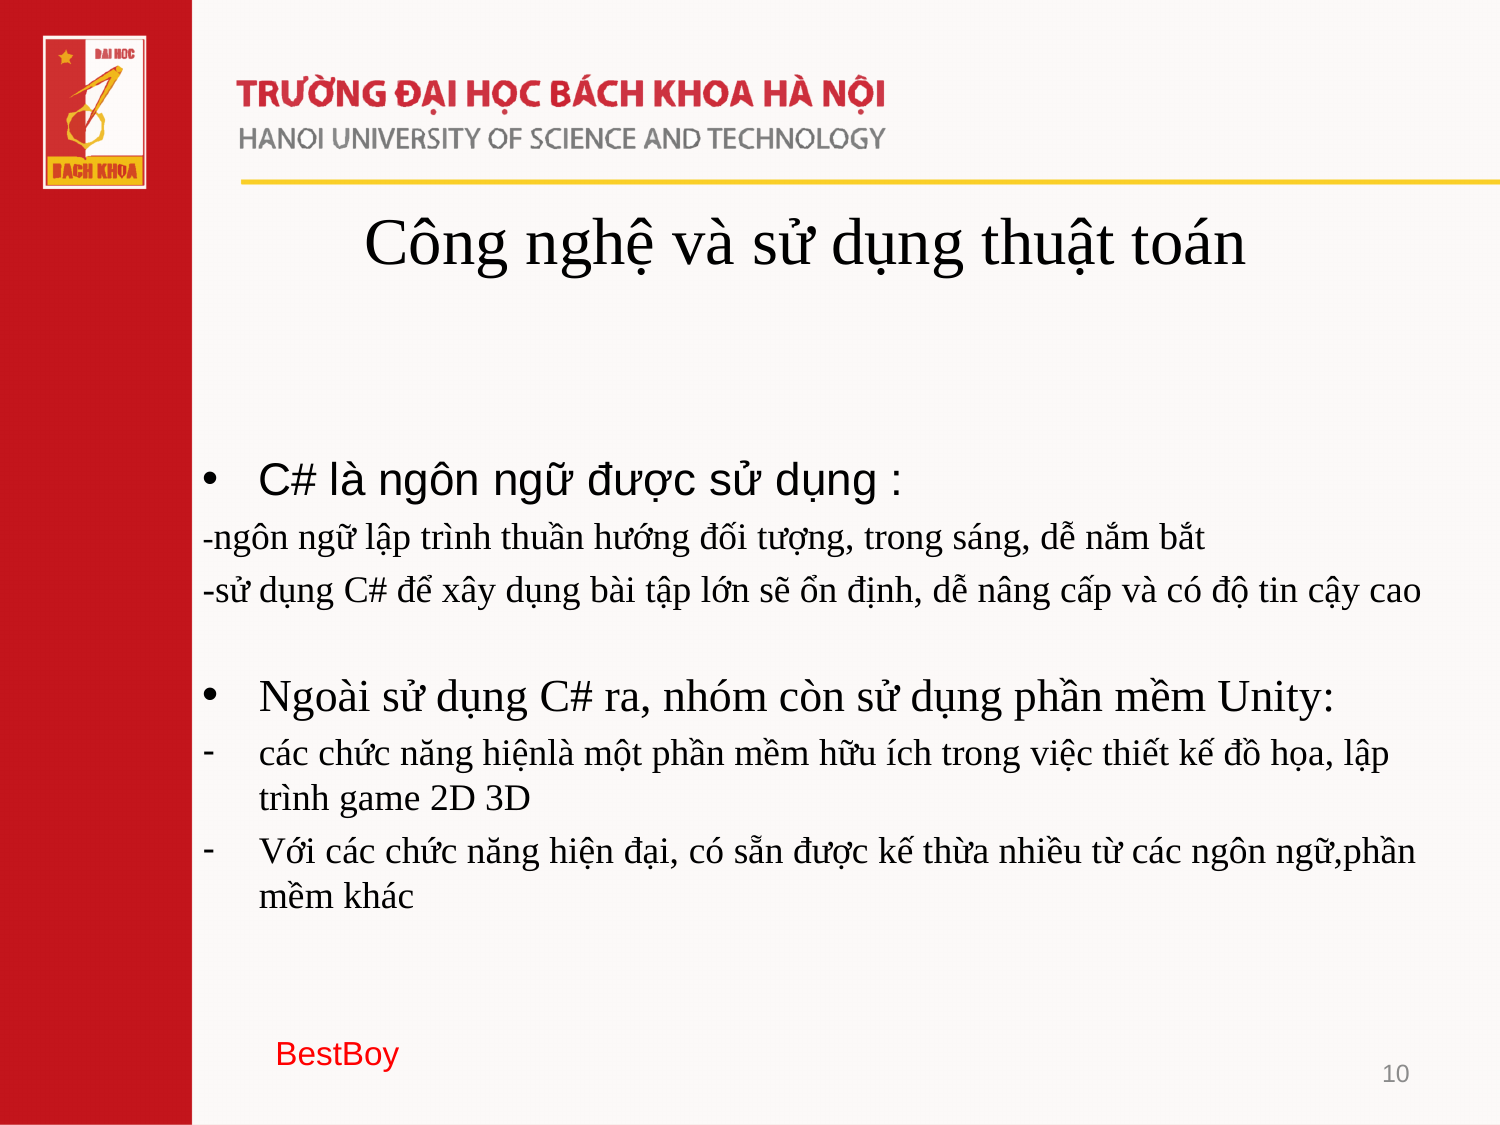

# Công nghệ và sử dụng thuật toán

C# là ngôn ngữ được sử dụng :
-ngôn ngữ lập trình thuần hướng đối tượng, trong sáng, dễ nắm bắt
-sử dụng C# để xây dụng bài tập lớn sẽ ổn định, dễ nâng cấp và có độ tin cậy cao

Ngoài sử dụng C# ra, nhóm còn sử dụng phần mềm Unity:
các chức năng hiệnlà một phần mềm hữu ích trong việc thiết kế đồ họa, lập trình game 2D 3D
Với các chức năng hiện đại, có sẵn được kế thừa nhiều từ các ngôn ngữ,phần mềm khác
BestBoy
10